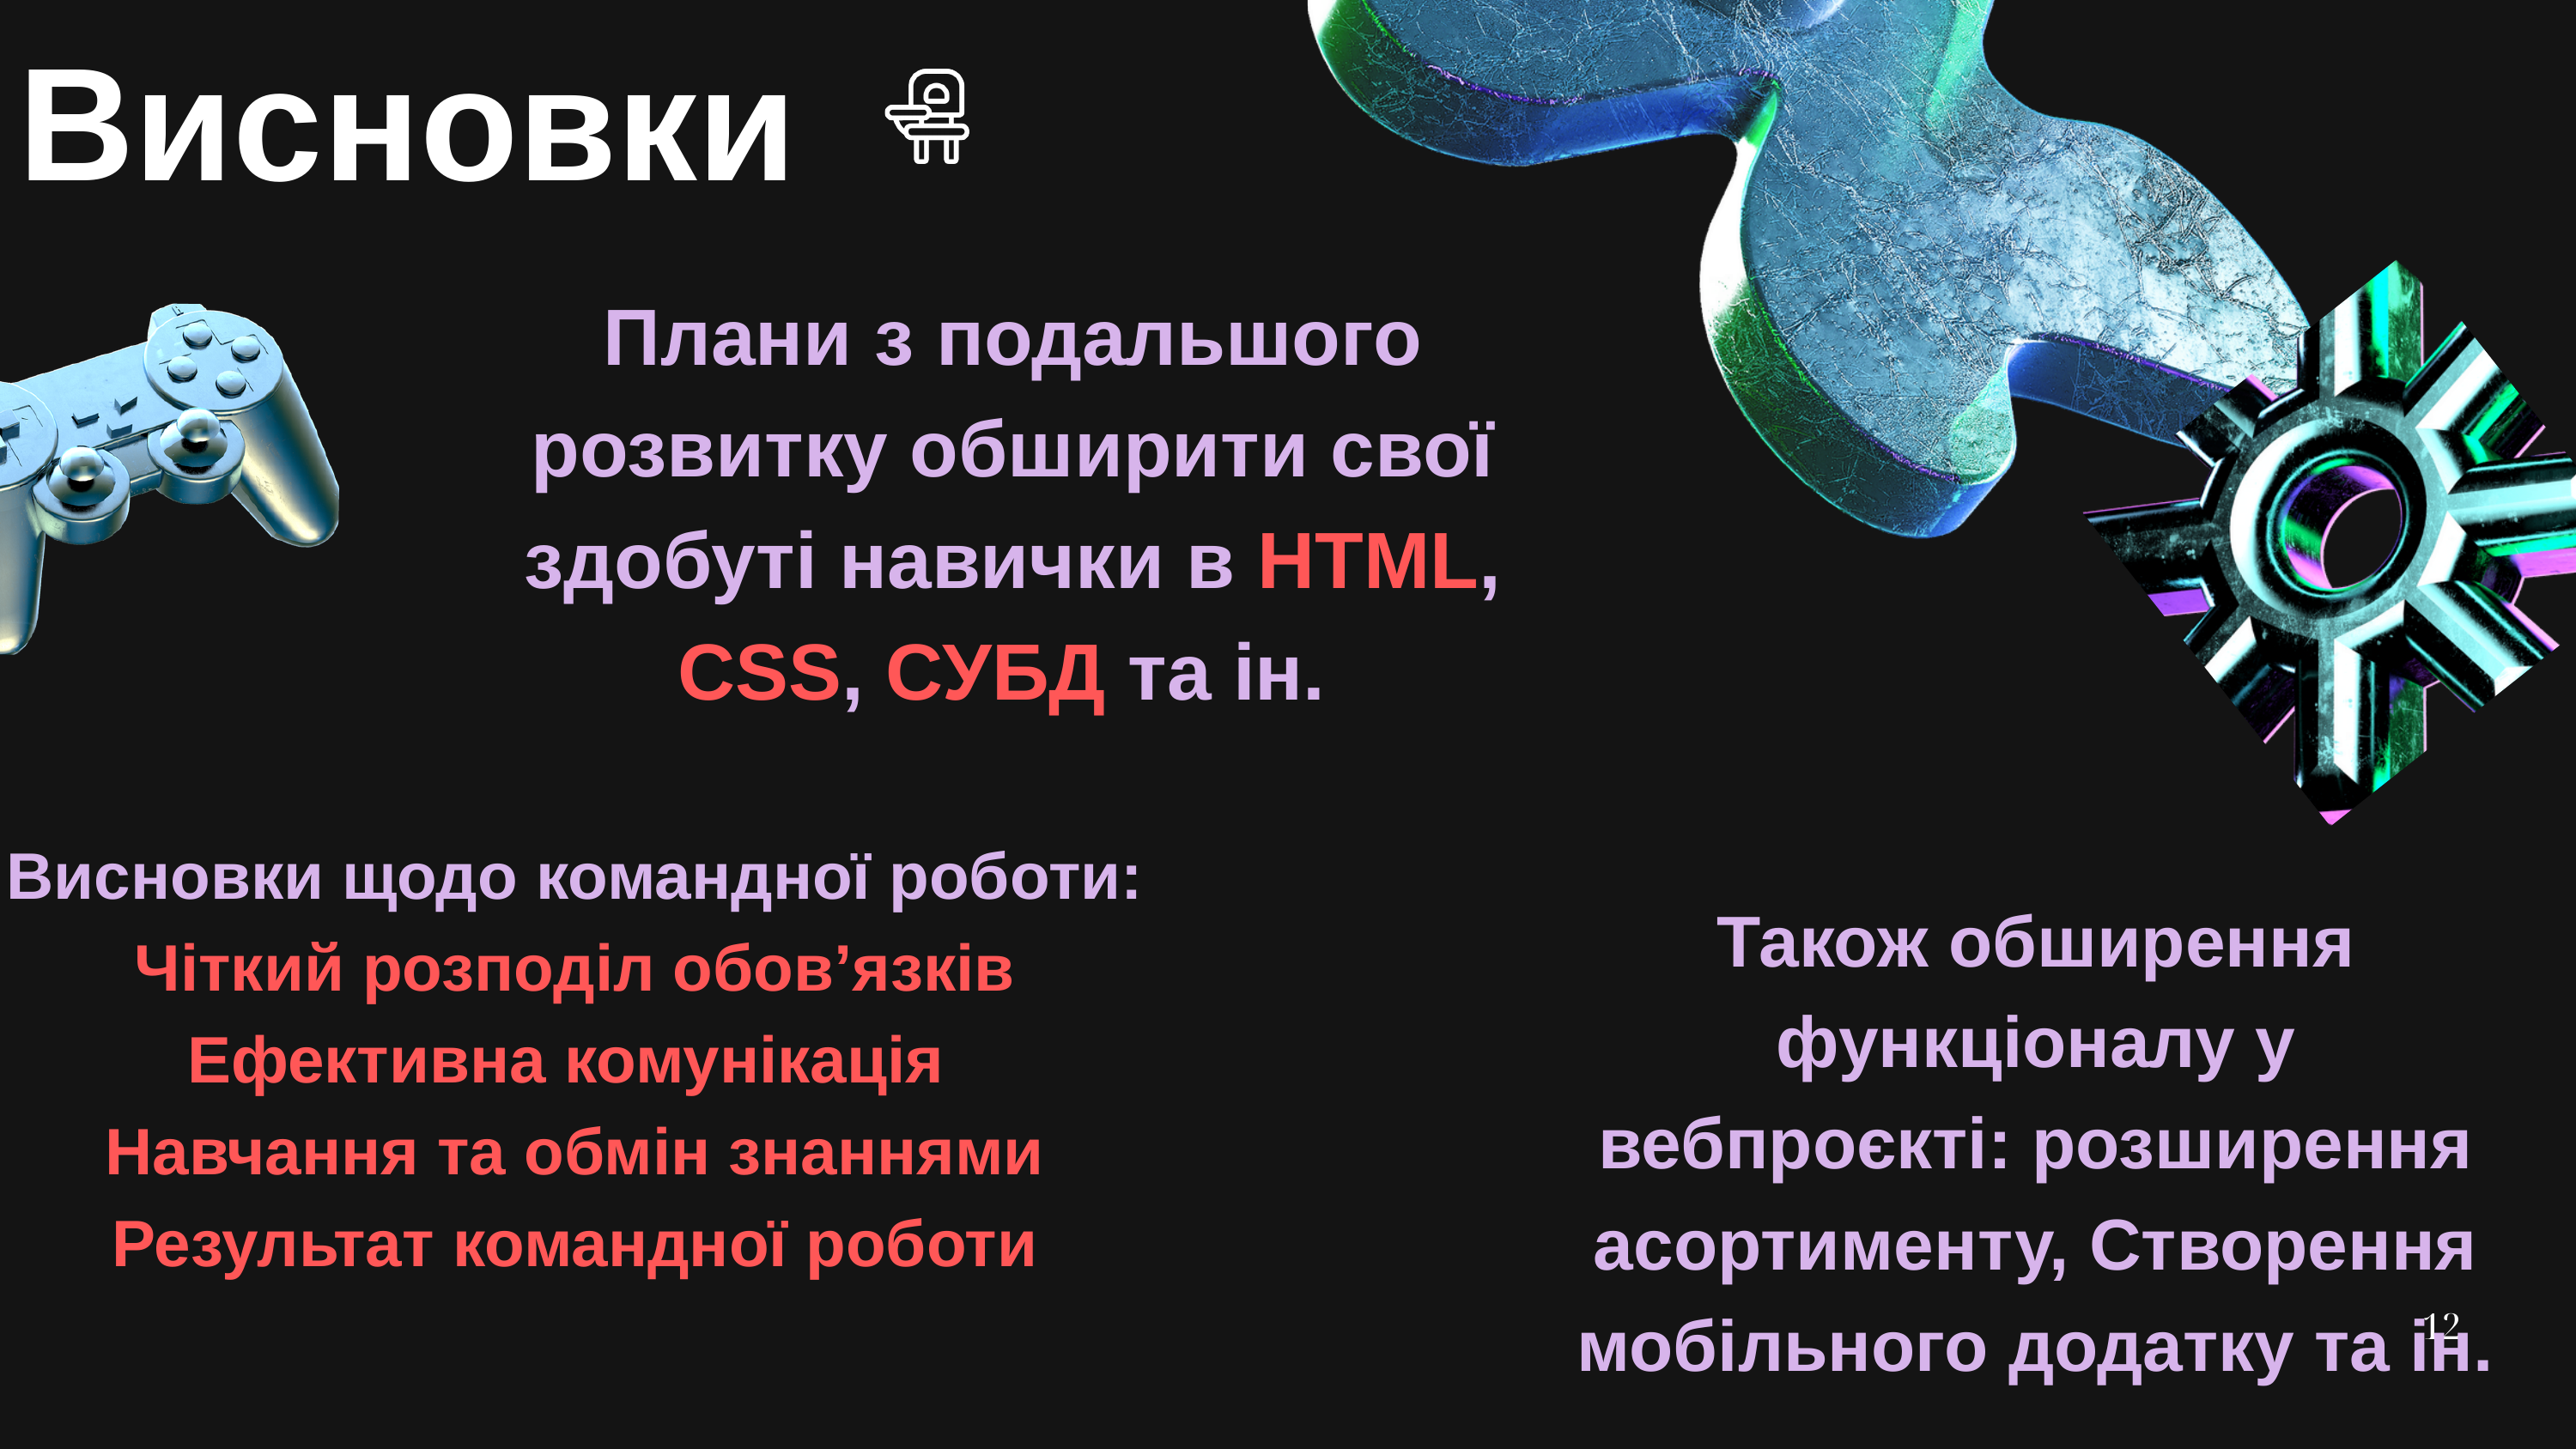

Висновки

Плани з подальшого розвитку обширити свої здобуті навички в HTML, CSS, СУБД та ін.

Висновки щодо командної роботи:
Чіткий розподіл обов’язків
Ефективна комунікація
Навчання та обмін знаннями
Результат командної роботи
Також обширення функціоналу у вебпроєкті: розширення асортименту, Створення мобільного додатку та ін.
12